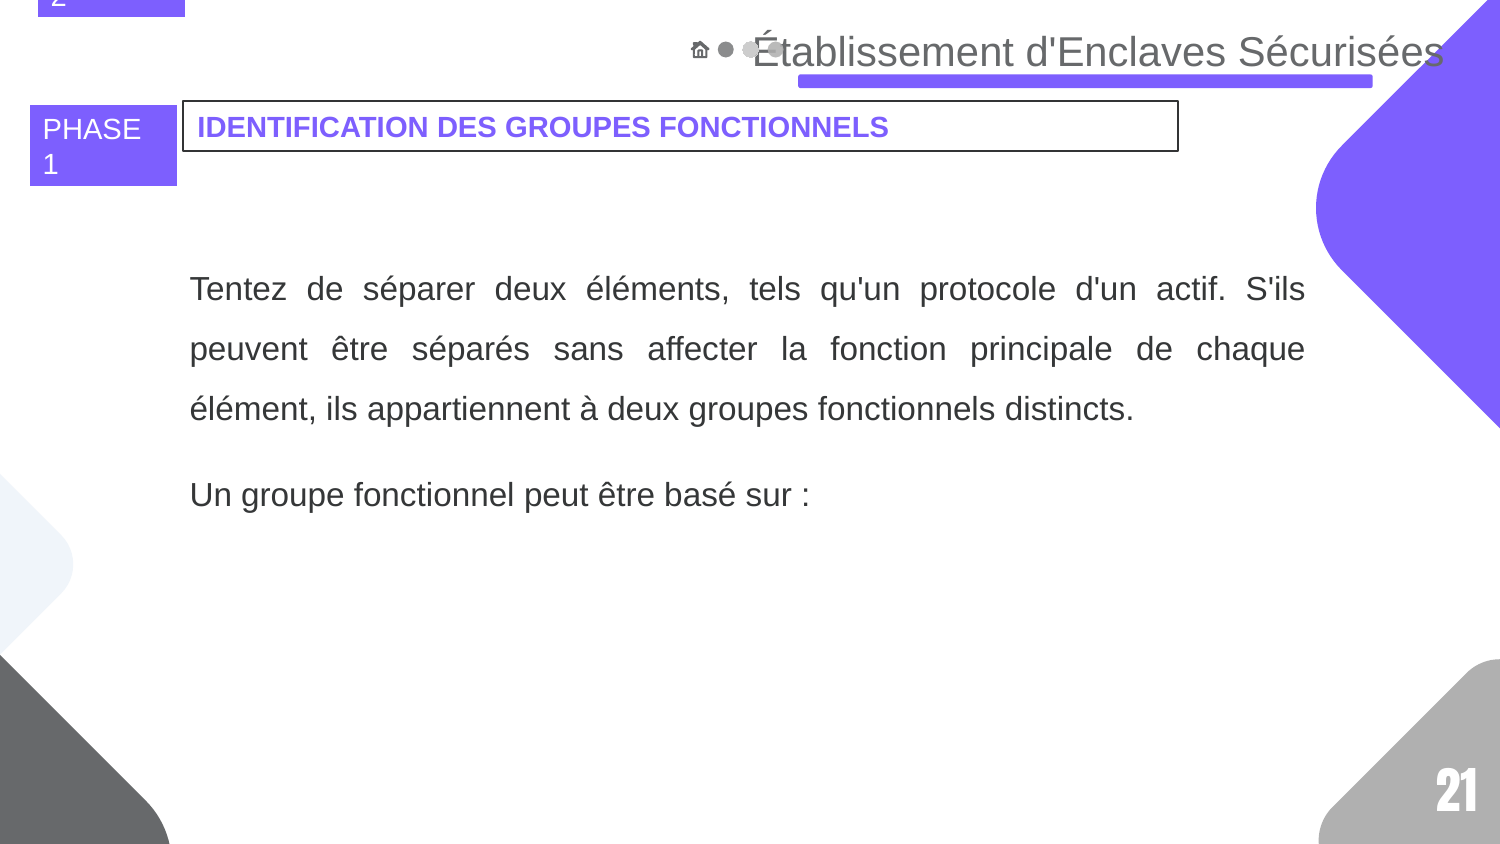

PHASE 4
PHASE 3
PHASE 2
Établissement d'Enclaves Sécurisées

IDENTIFICATION DES GROUPES FONCTIONNELS
PHASE 1
Tentez de séparer deux éléments, tels qu'un protocole d'un actif. S'ils peuvent être séparés sans affecter la fonction principale de chaque élément, ils appartiennent à deux groupes fonctionnels distincts.
Un groupe fonctionnel peut être basé sur :
21